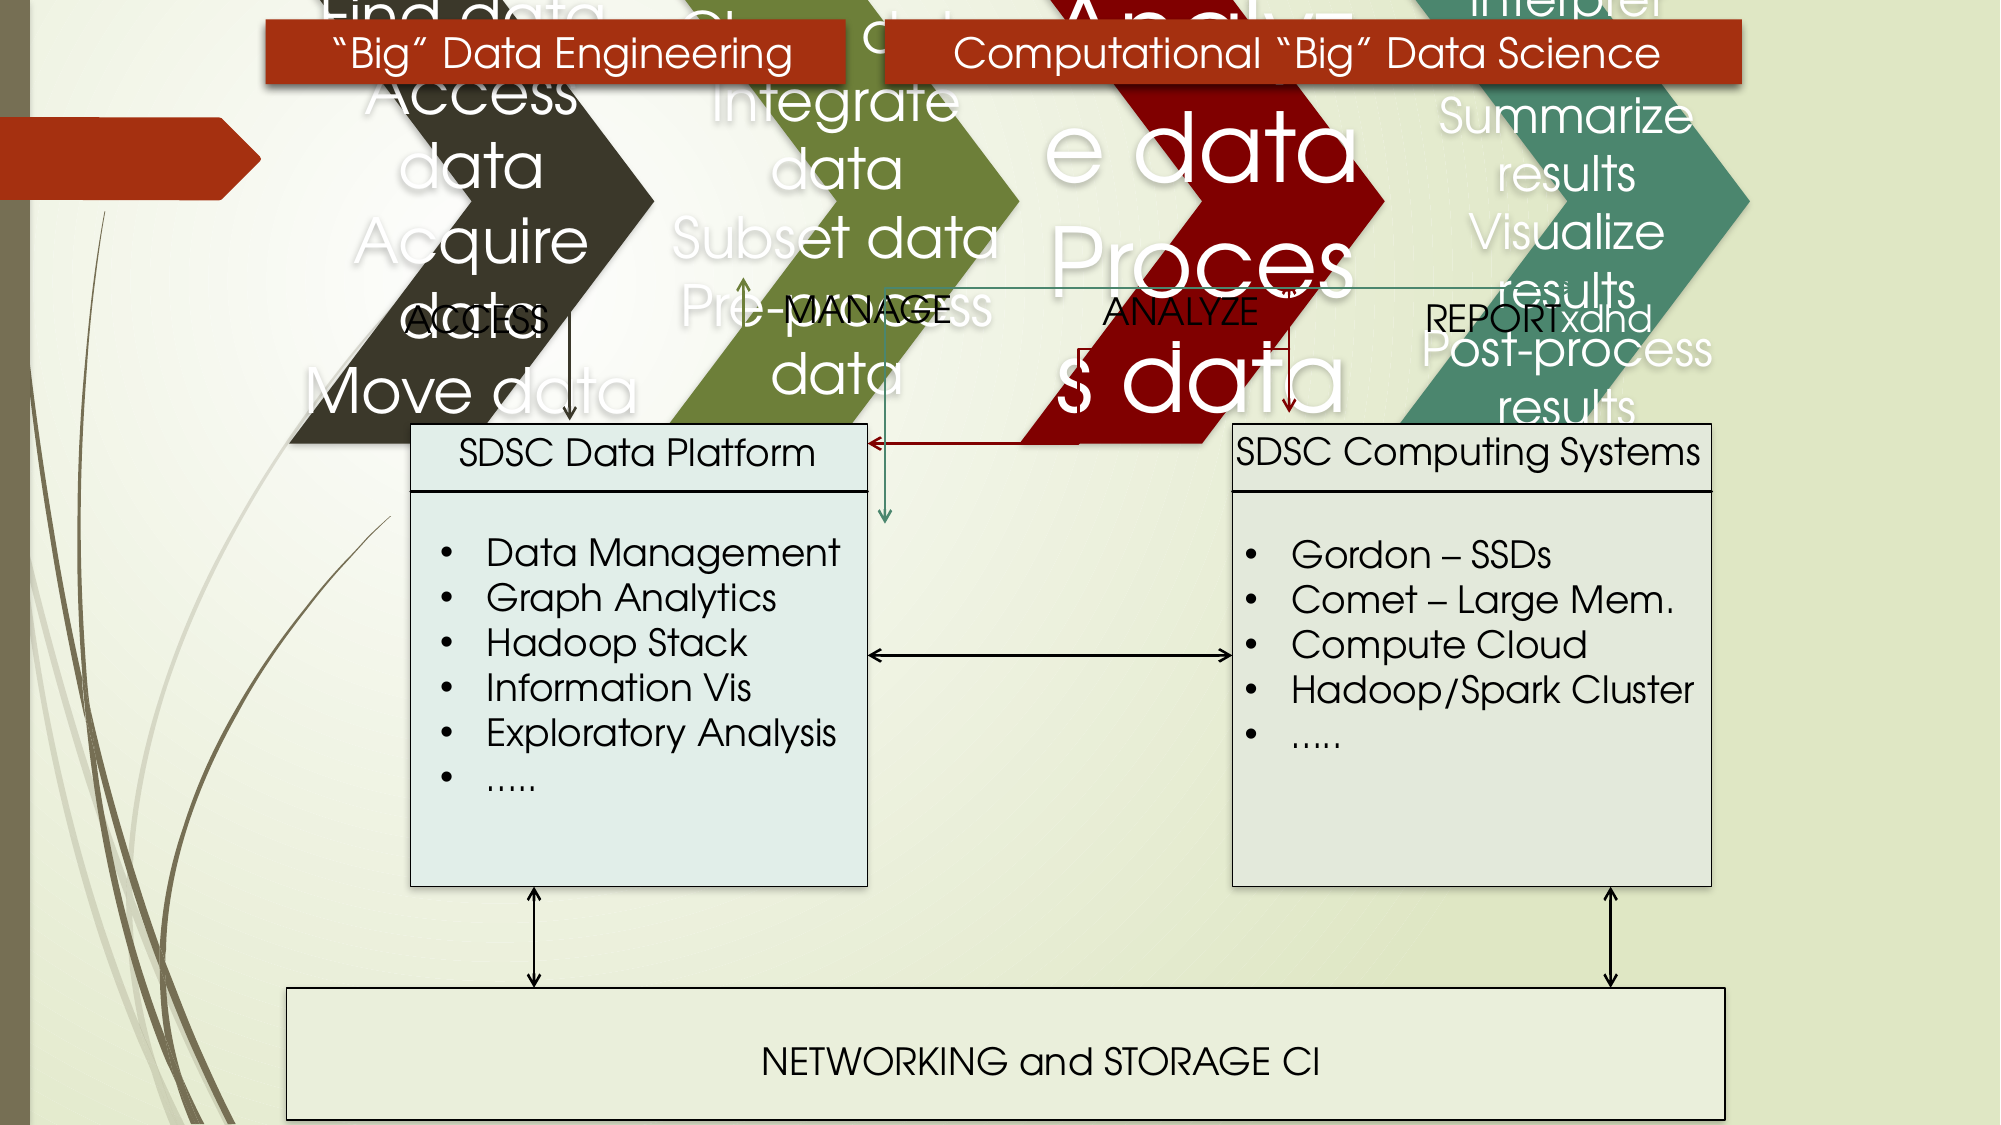

Process data
Clean data
Subset data
Find data
Access data
Move data
 “Big” Data Engineering
Computational “Big” Data Science
MANAGE
ANALYZE
REPORTxdhd
ACCESS
SDSC Computing Systems
SDSC Data Platform

Data Management
Graph Analytics
Hadoop Stack
Information Vis
Exploratory Analysis
…..
Gordon – SSDs
Comet – Large Mem.
Compute Cloud
Hadoop/Spark Cluster
…..

NETWORKING and STORAGE CI